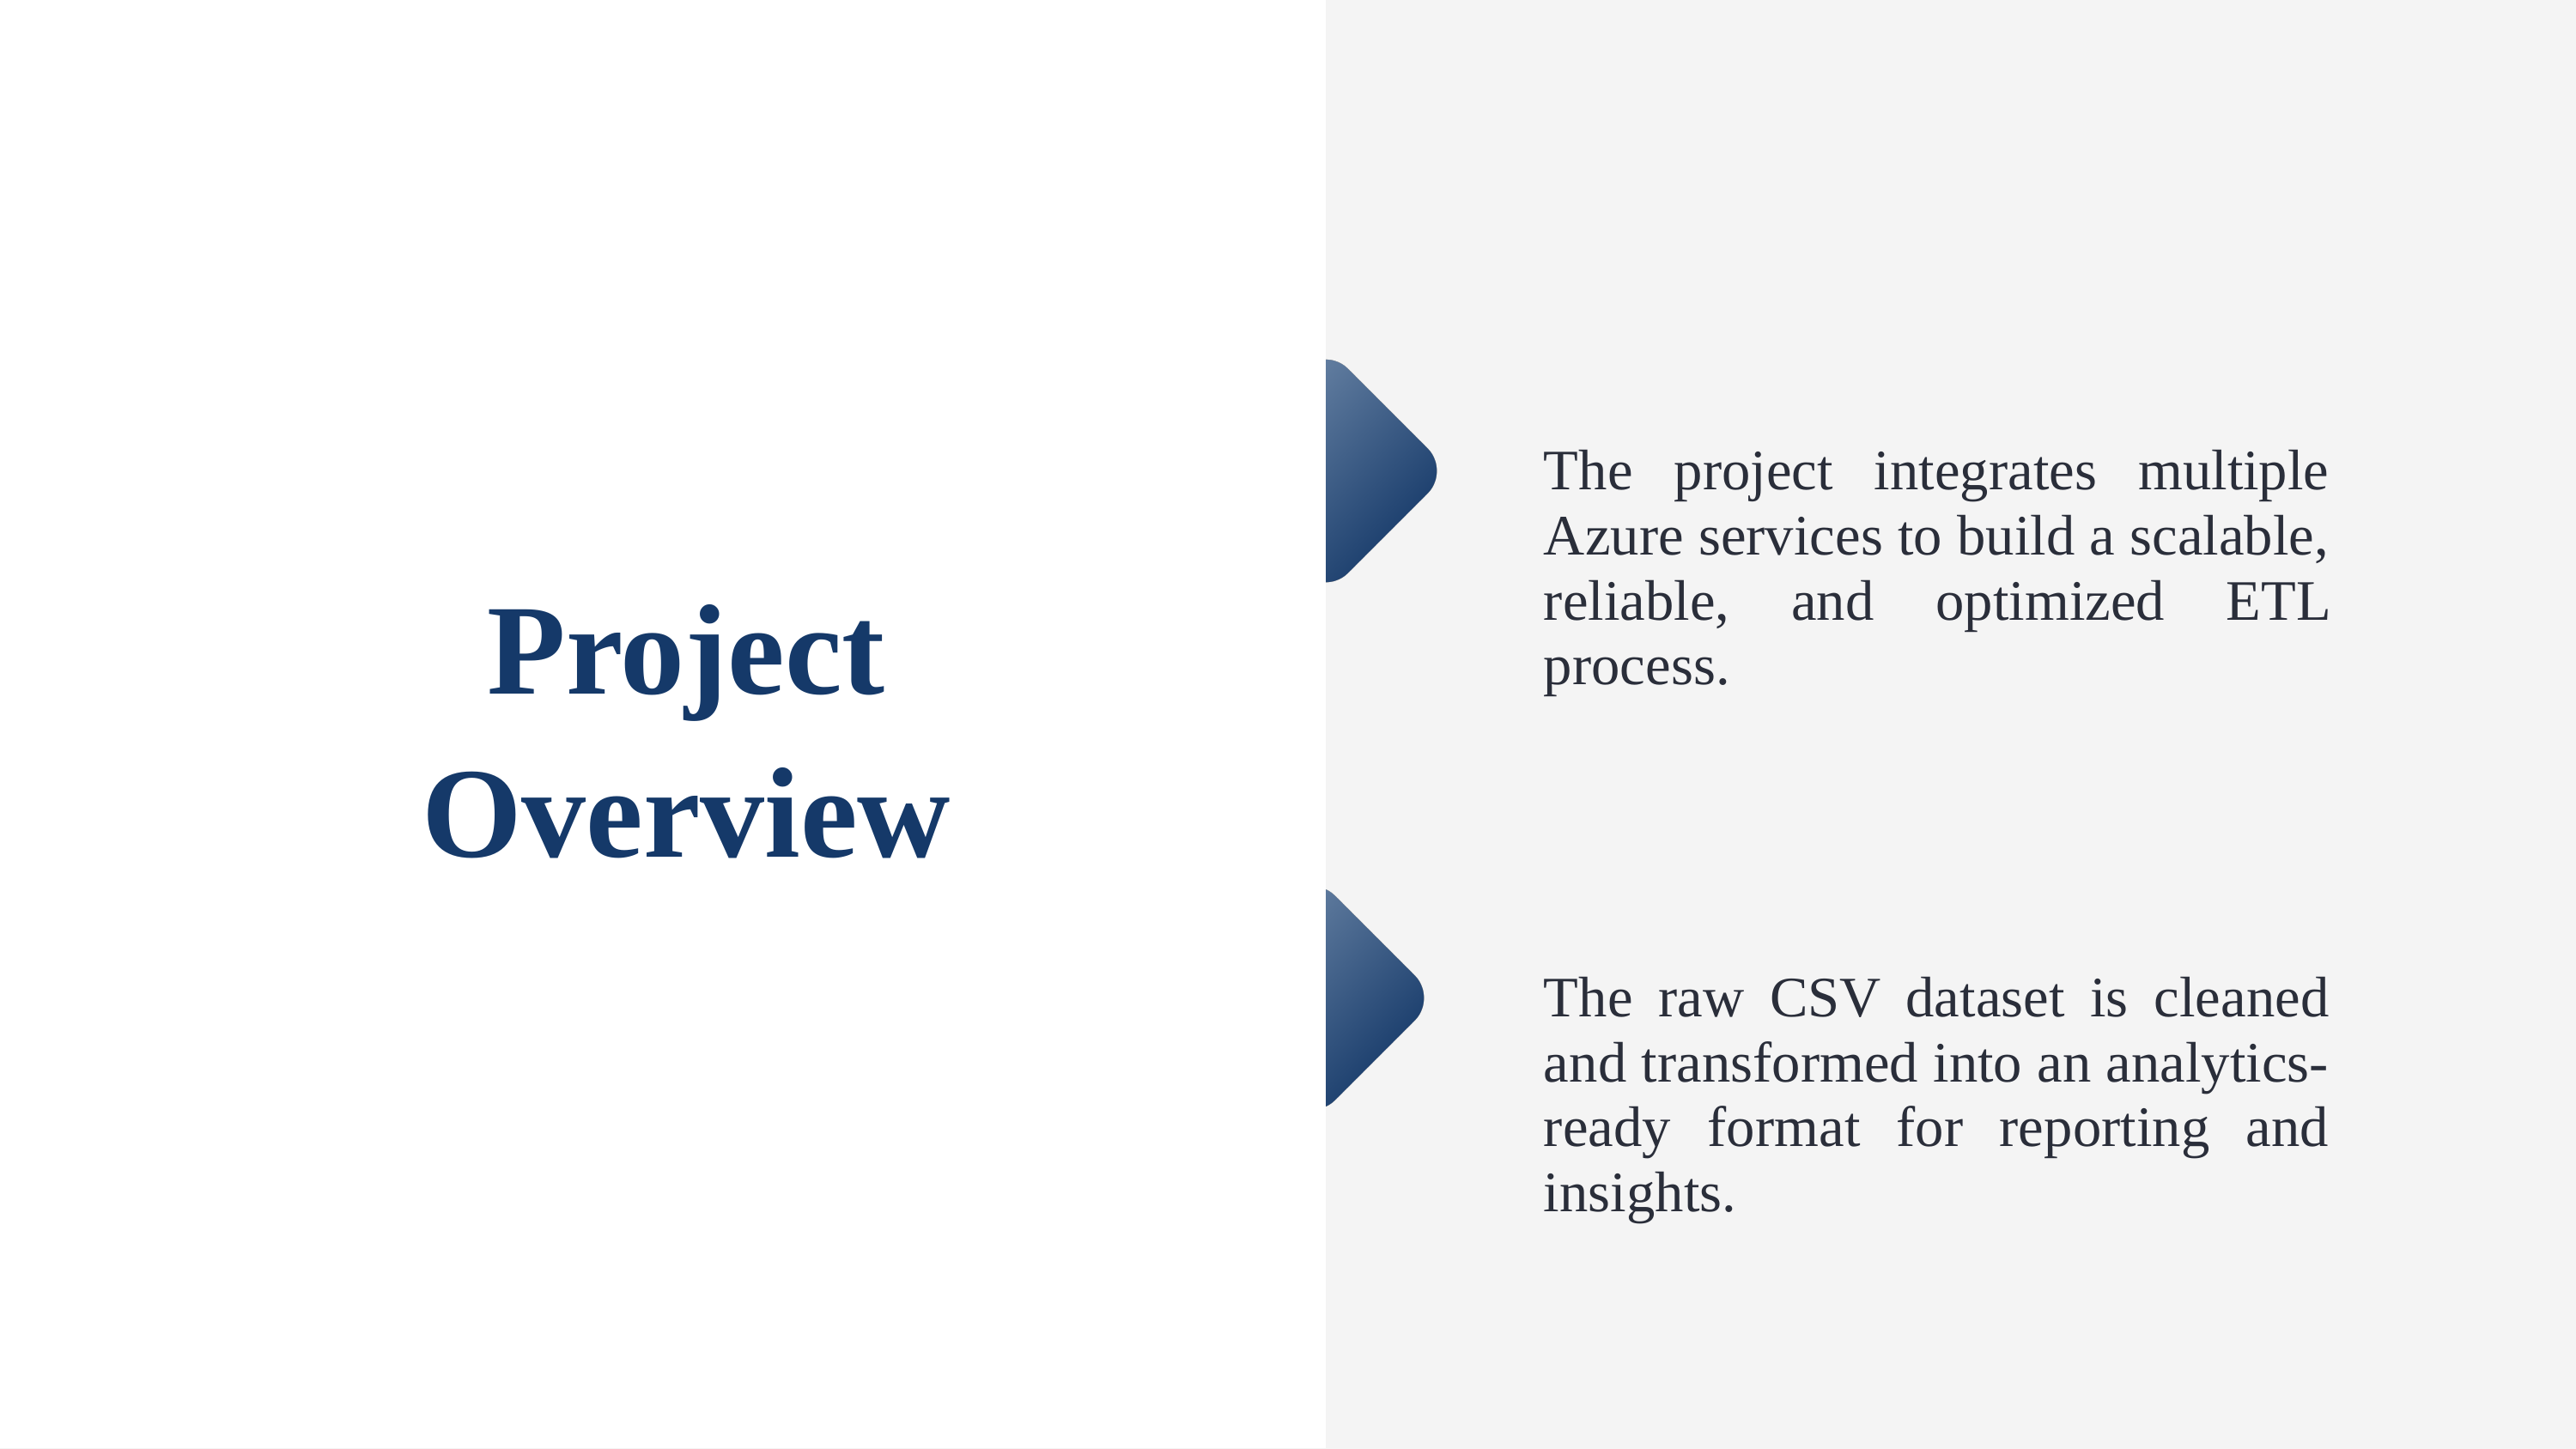

The project integrates multiple Azure services to build a scalable, reliable, and optimized ETL process.

Project Overview

The raw CSV dataset is cleaned and transformed into an analytics-ready format for reporting and insights.